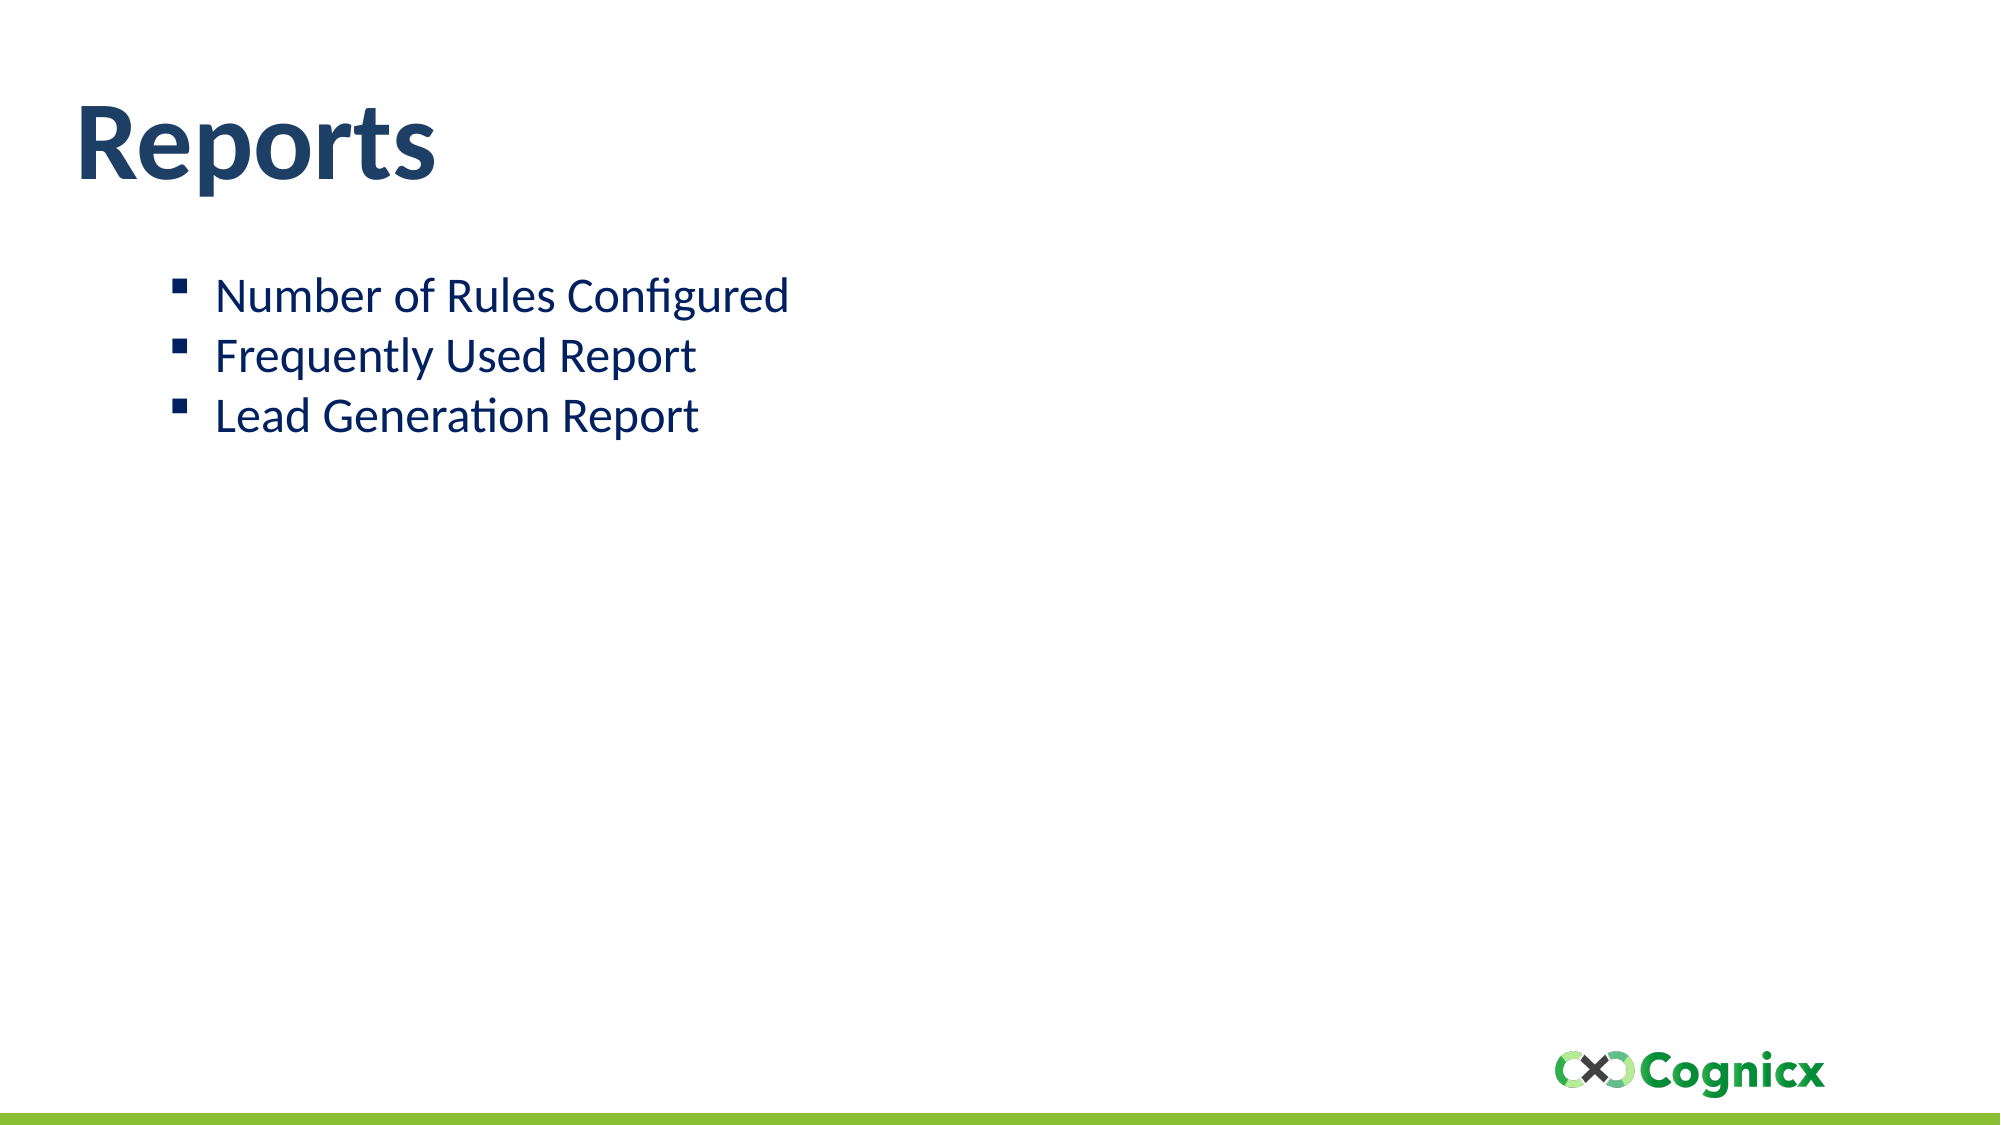

# Reports

Number of Rules Configured
Frequently Used Report
Lead Generation Report